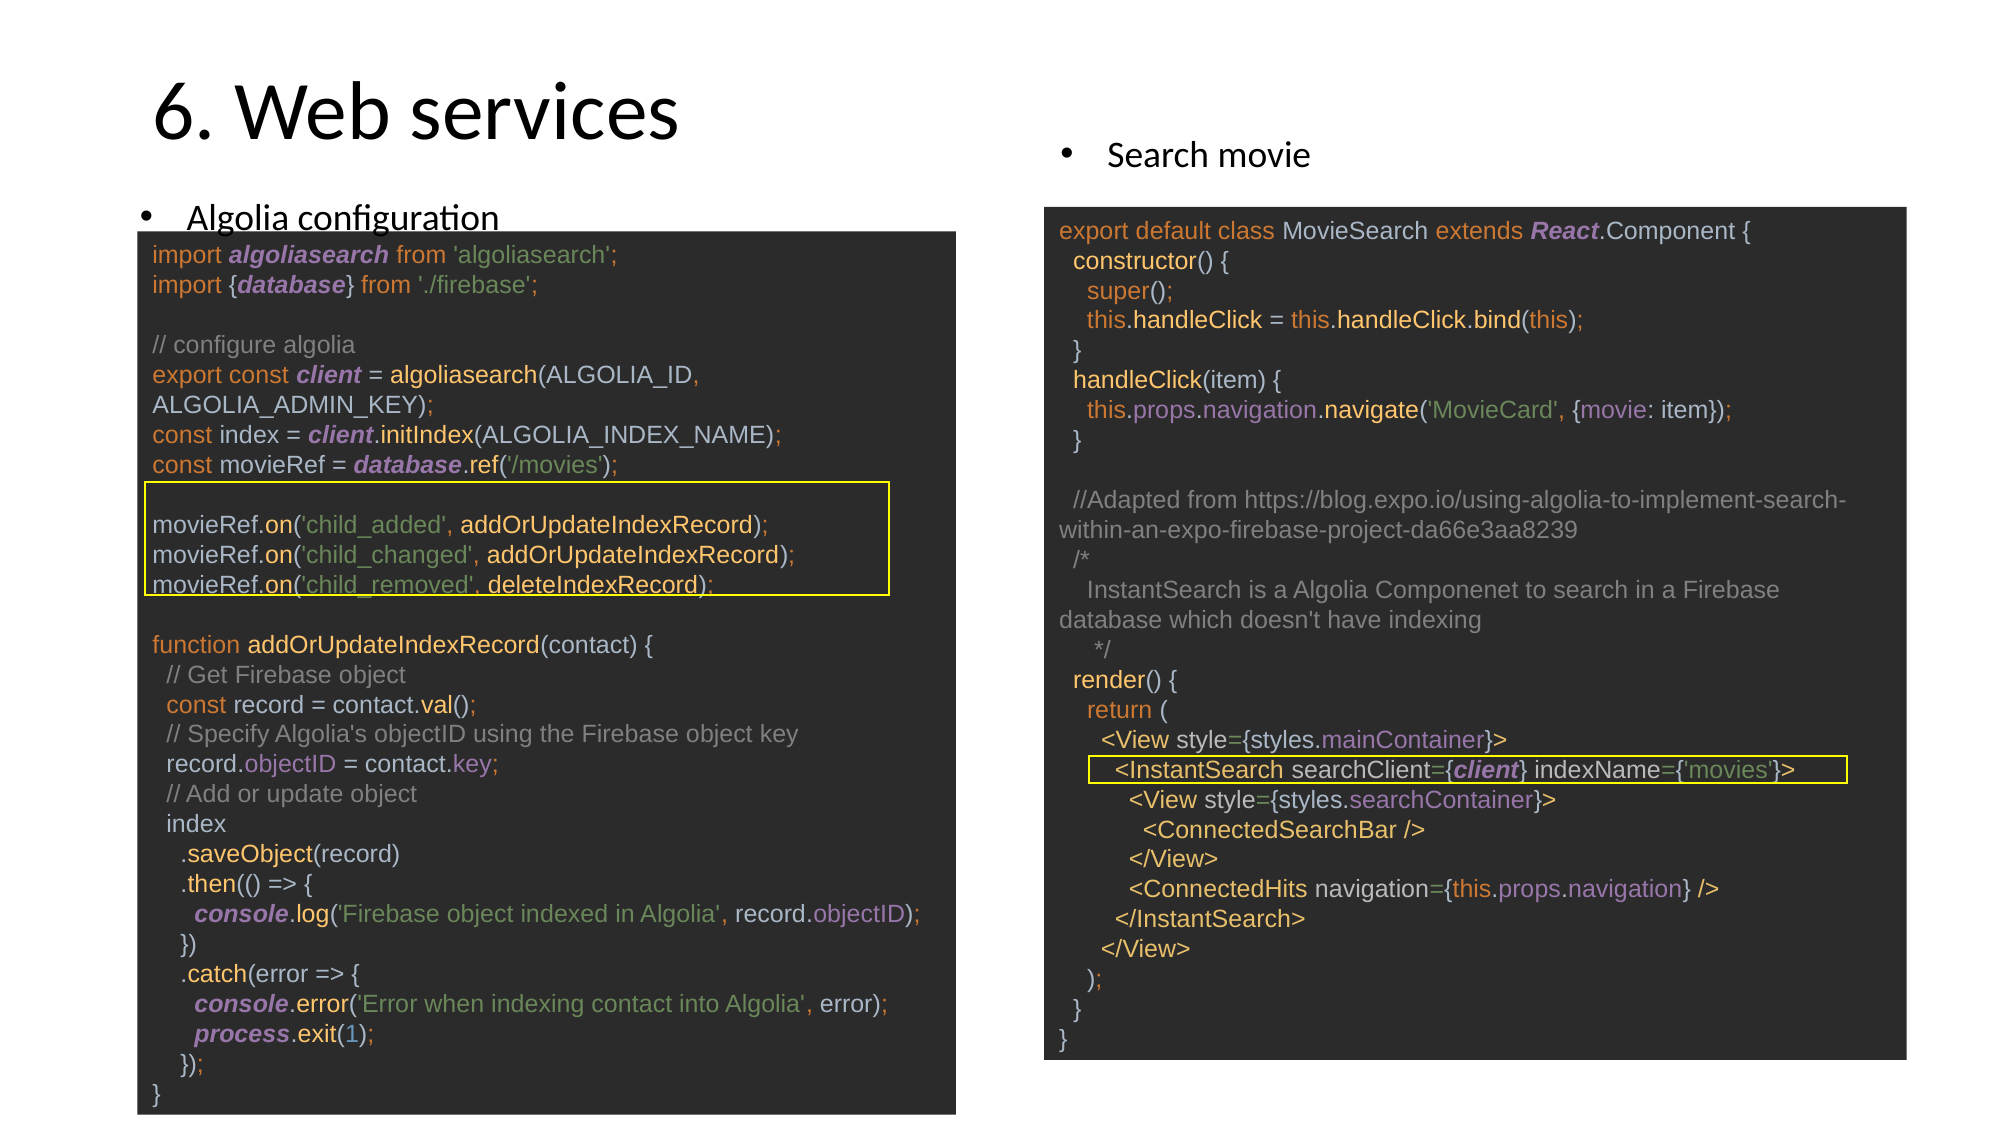

# 6. Web services
Search movie
Algolia configuration
export default class MovieSearch extends React.Component {
  constructor() {
    super();
    this.handleClick = this.handleClick.bind(this);
  }
  handleClick(item) {
    this.props.navigation.navigate('MovieCard', {movie: item});
  }
  //Adapted from https://blog.expo.io/using-algolia-to-implement-search-within-an-expo-firebase-project-da66e3aa8239
  /*
    InstantSearch is a Algolia Componenet to search in a Firebase database which doesn't have indexing
     */
  render() {
    return (
      <View style={styles.mainContainer}>
        <InstantSearch searchClient={client} indexName={'movies'}>
          <View style={styles.searchContainer}>
            <ConnectedSearchBar />
          </View>
          <ConnectedHits navigation={this.props.navigation} />
        </InstantSearch>
      </View>
    );
  }
}
import algoliasearch from 'algoliasearch';
import {database} from './firebase';
// configure algolia
export const client = algoliasearch(ALGOLIA_ID, ALGOLIA_ADMIN_KEY);
const index = client.initIndex(ALGOLIA_INDEX_NAME);
const movieRef = database.ref('/movies');
movieRef.on('child_added', addOrUpdateIndexRecord);
movieRef.on('child_changed', addOrUpdateIndexRecord);
movieRef.on('child_removed', deleteIndexRecord);
function addOrUpdateIndexRecord(contact) {
  // Get Firebase object
  const record = contact.val();
  // Specify Algolia's objectID using the Firebase object key
  record.objectID = contact.key;
  // Add or update object
  index
    .saveObject(record)
    .then(() => {
      console.log('Firebase object indexed in Algolia', record.objectID);
    })
    .catch(error => {
      console.error('Error when indexing contact into Algolia', error);
      process.exit(1);
    });
}